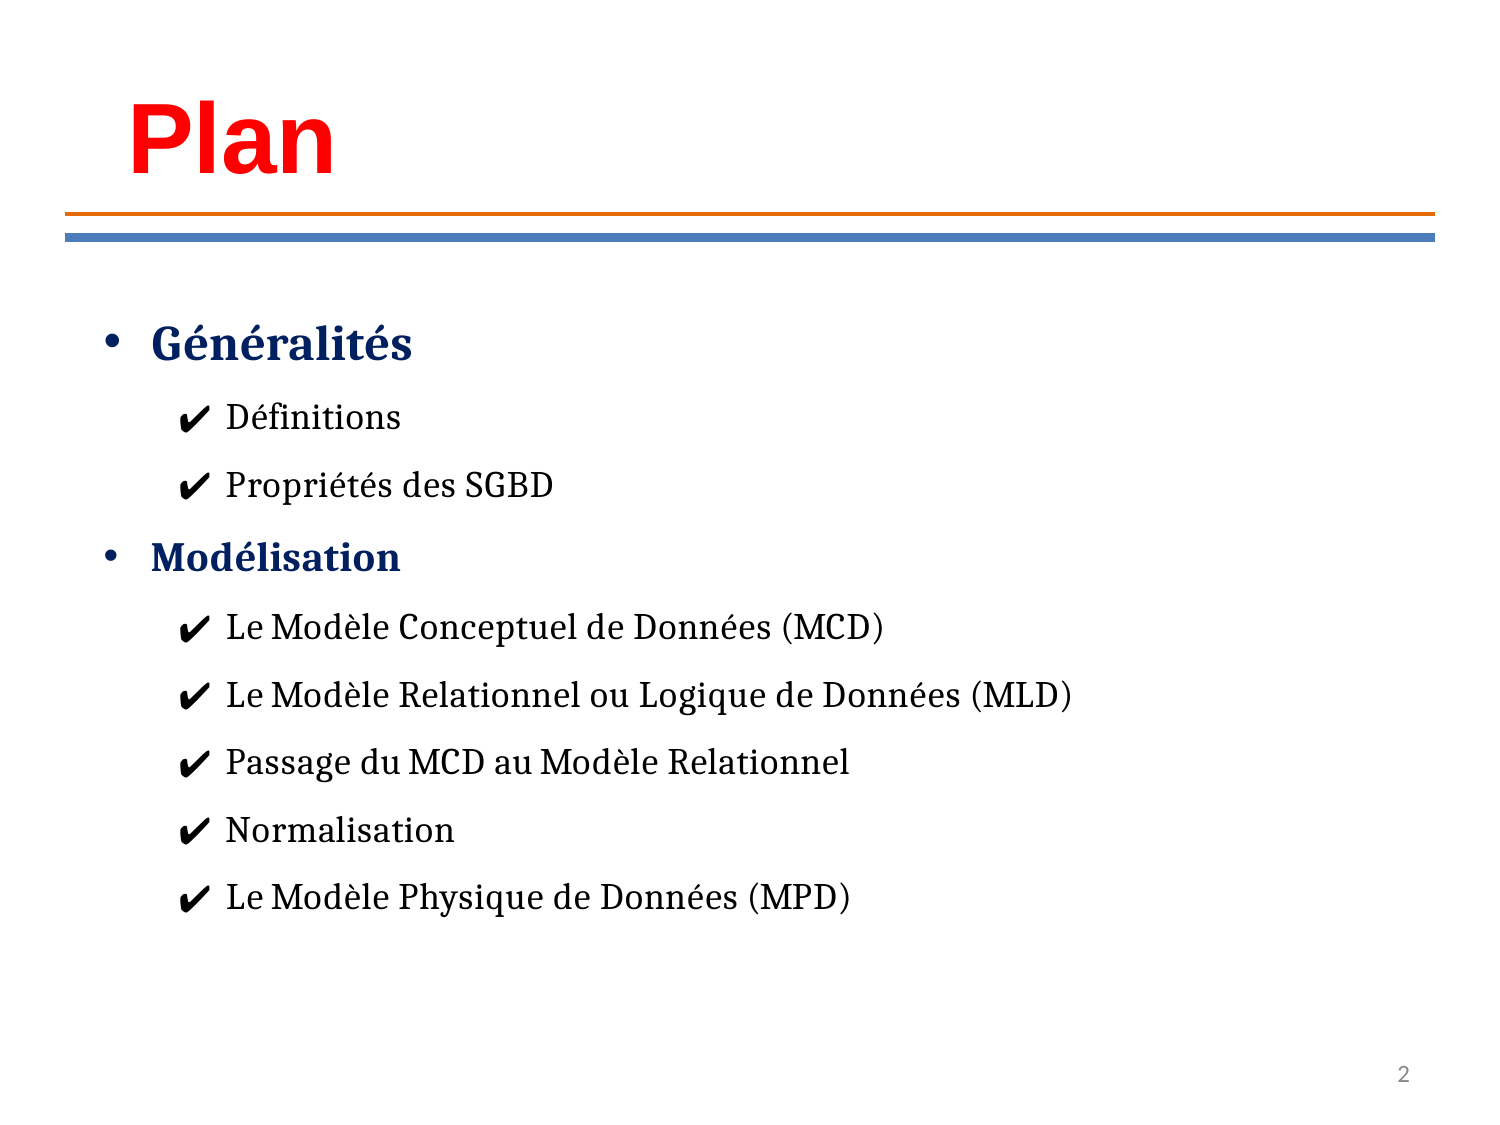

Plan

Généralités
Définitions
Propriétés des SGBD
Modélisation
Le Modèle Conceptuel de Données (MCD)
Le Modèle Relationnel ou Logique de Données (MLD)
Passage du MCD au Modèle Relationnel
Normalisation
Le Modèle Physique de Données (MPD)

2